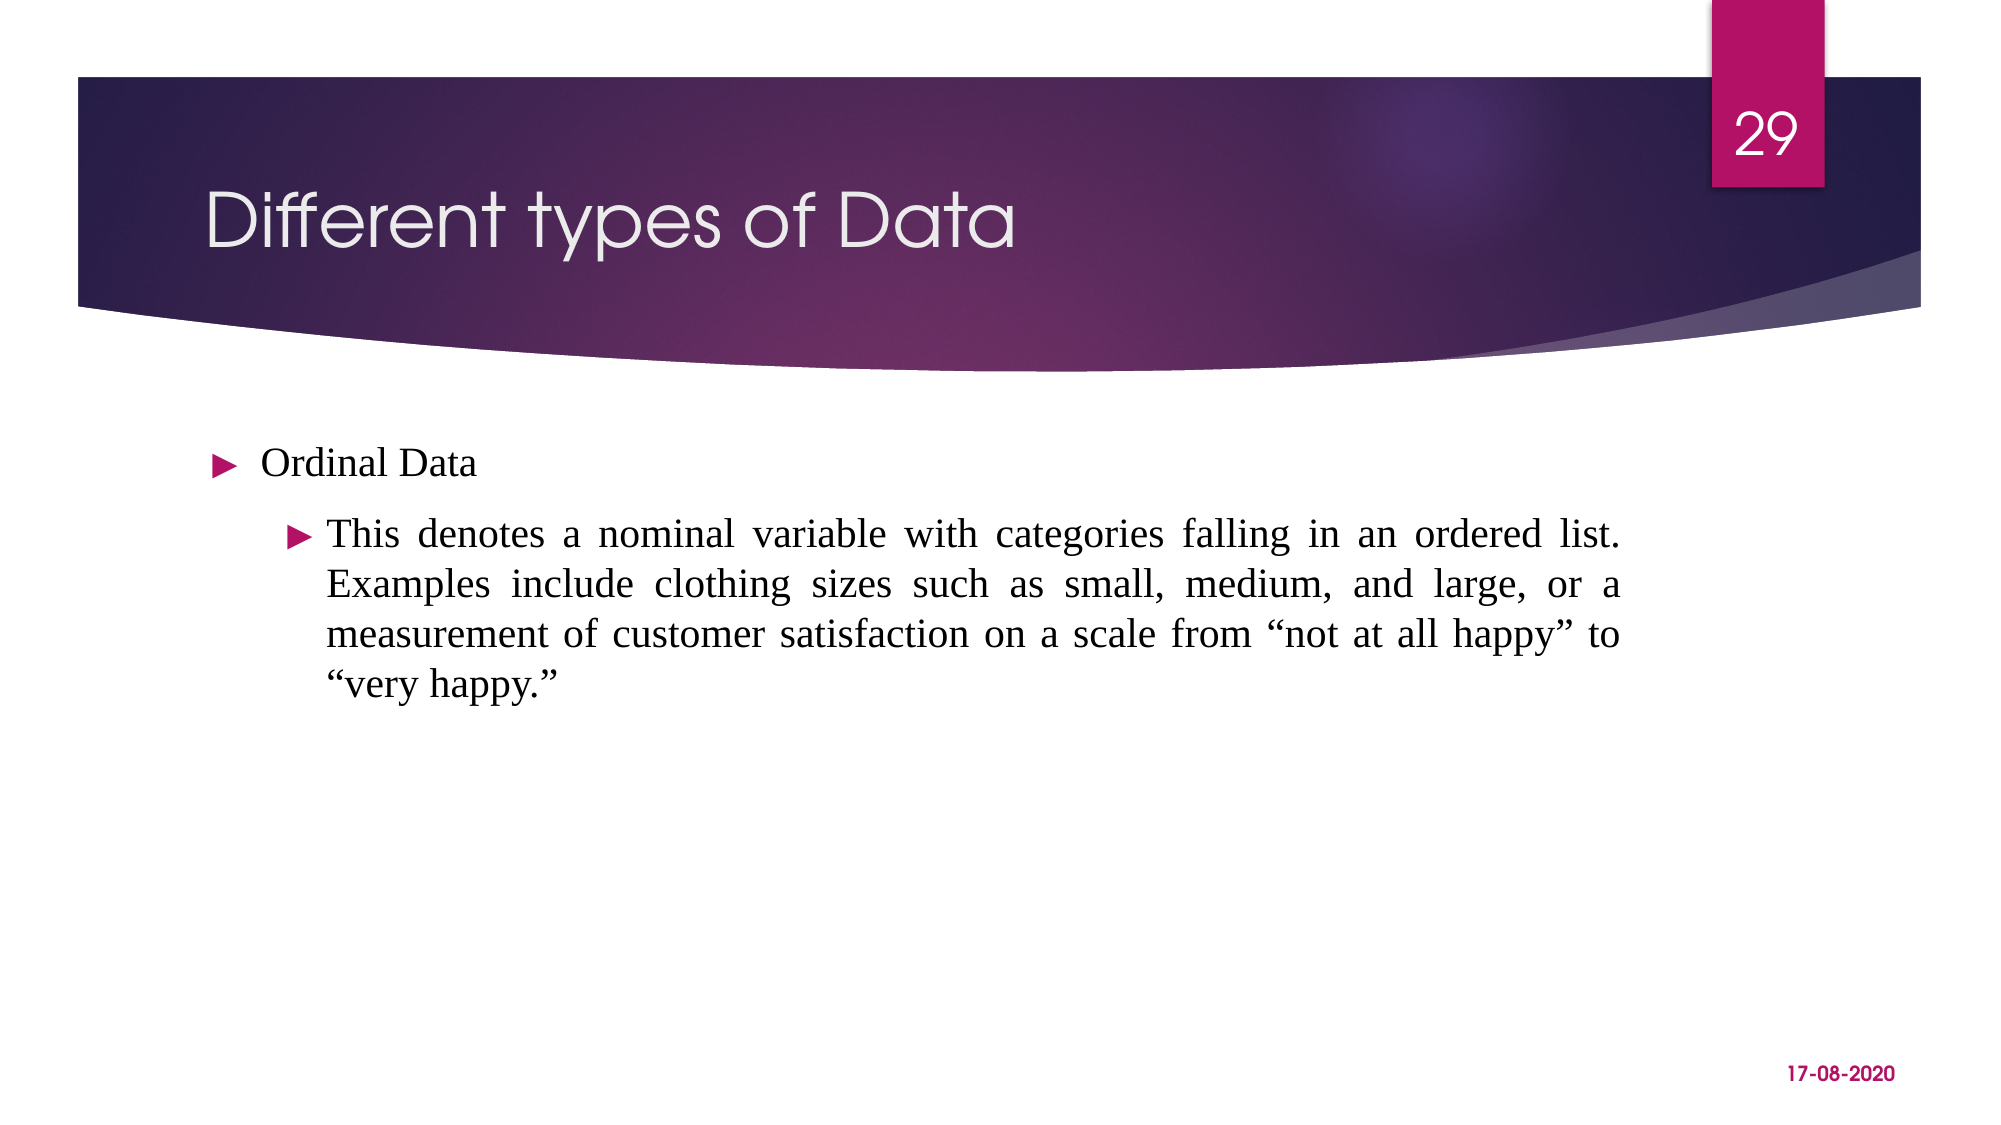

29
# Different types of Data
Ordinal Data
This denotes a nominal variable with categories falling in an ordered list. Examples include clothing sizes such as small, medium, and large, or a measurement of customer satisfaction on a scale from “not at all happy” to “very happy.”
17-08-2020